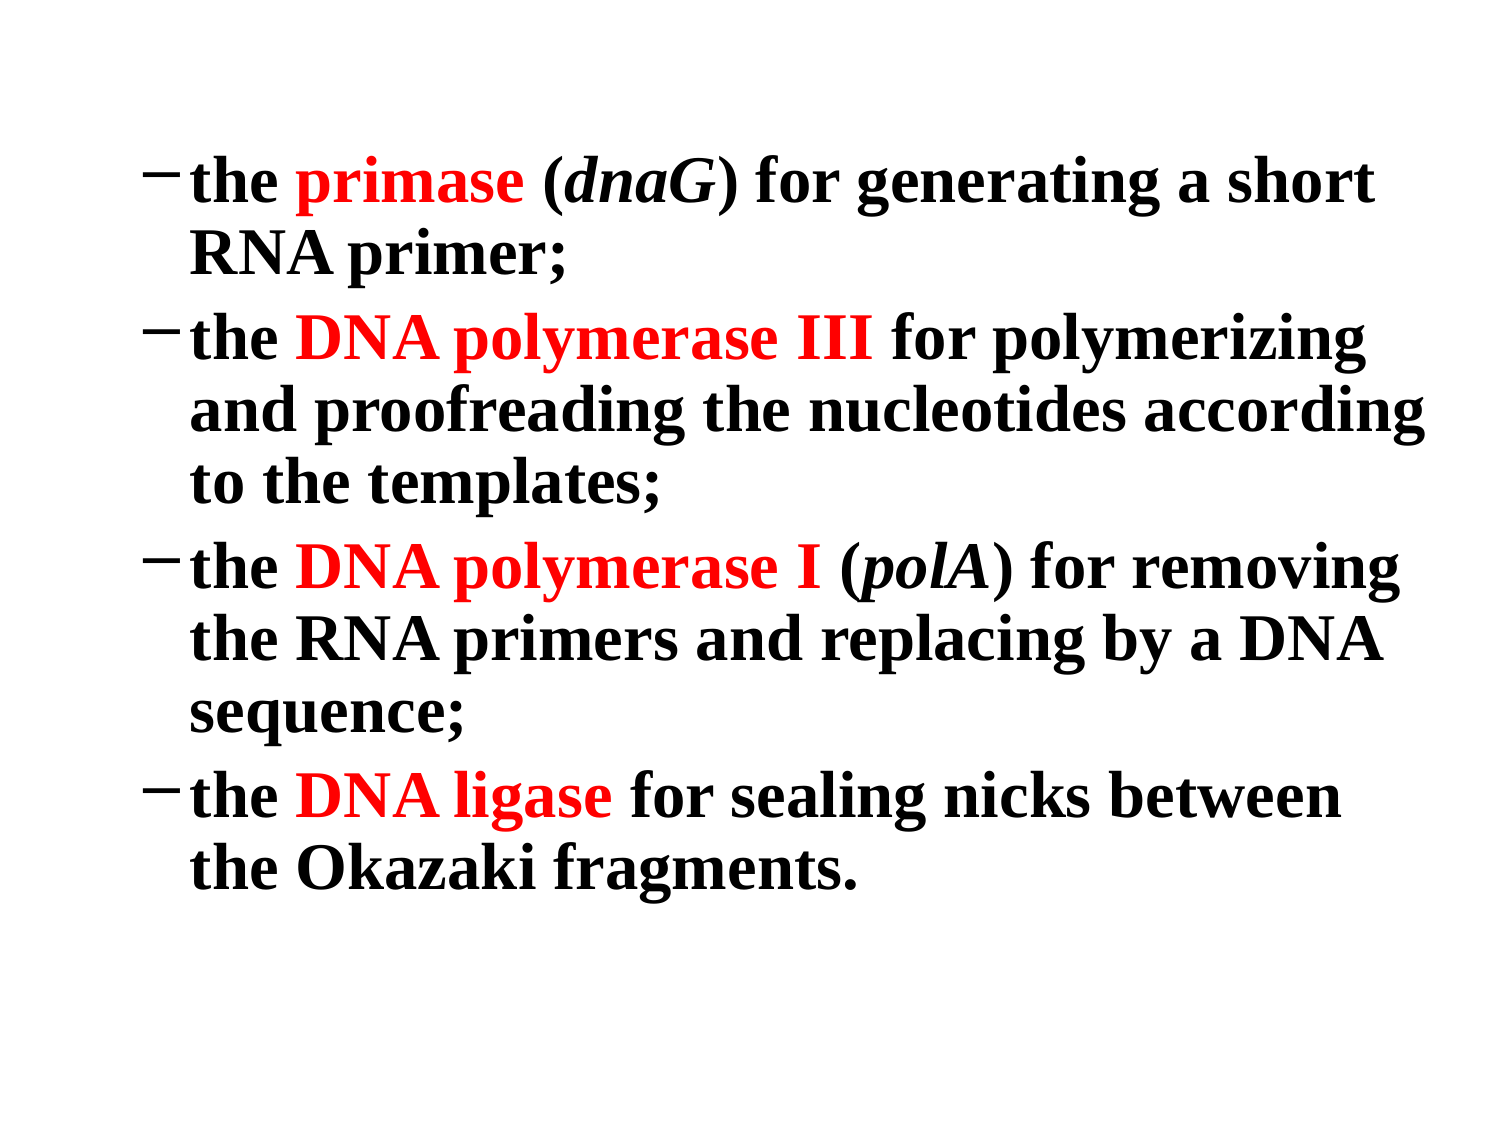

the primase (dnaG) for generating a short RNA primer;
the DNA polymerase III for polymerizing and proofreading the nucleotides according to the templates;
the DNA polymerase I (polA) for removing the RNA primers and replacing by a DNA sequence;
the DNA ligase for sealing nicks between the Okazaki fragments.